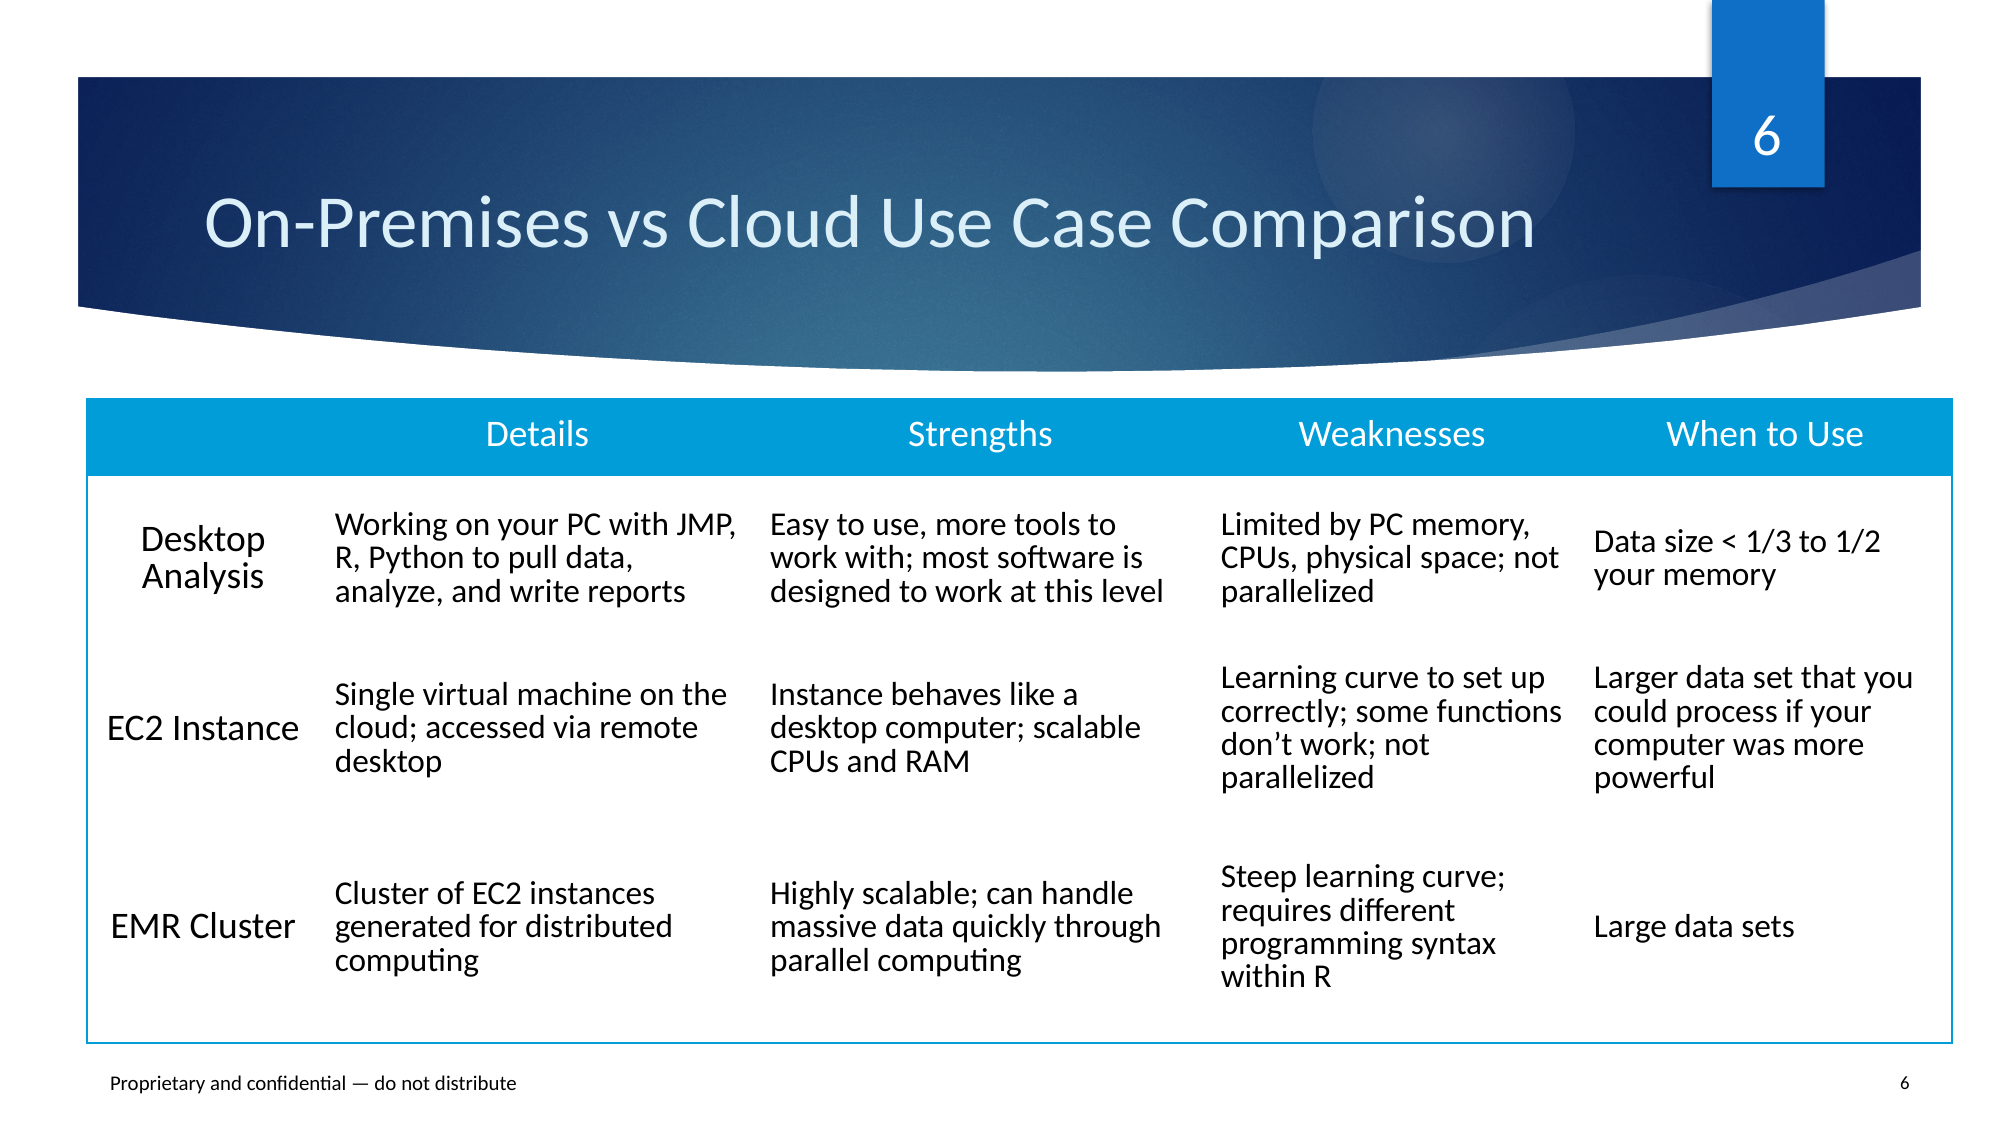

6
# On-Premises vs Cloud Use Case Comparison
|  | Details | Strengths | Weaknesses | When to Use |
| --- | --- | --- | --- | --- |
| Desktop Analysis | Working on your PC with JMP, R, Python to pull data, analyze, and write reports | Easy to use, more tools to work with; most software is designed to work at this level | Limited by PC memory, CPUs, physical space; not parallelized | Data size < 1/3 to 1/2 your memory |
| EC2 Instance | Single virtual machine on the cloud; accessed via remote desktop | Instance behaves like a desktop computer; scalable CPUs and RAM | Learning curve to set up correctly; some functions don’t work; not parallelized | Larger data set that you could process if your computer was more powerful |
| EMR Cluster | Cluster of EC2 instances generated for distributed computing | Highly scalable; can handle massive data quickly through parallel computing | Steep learning curve; requires different programming syntax within R | Large data sets |